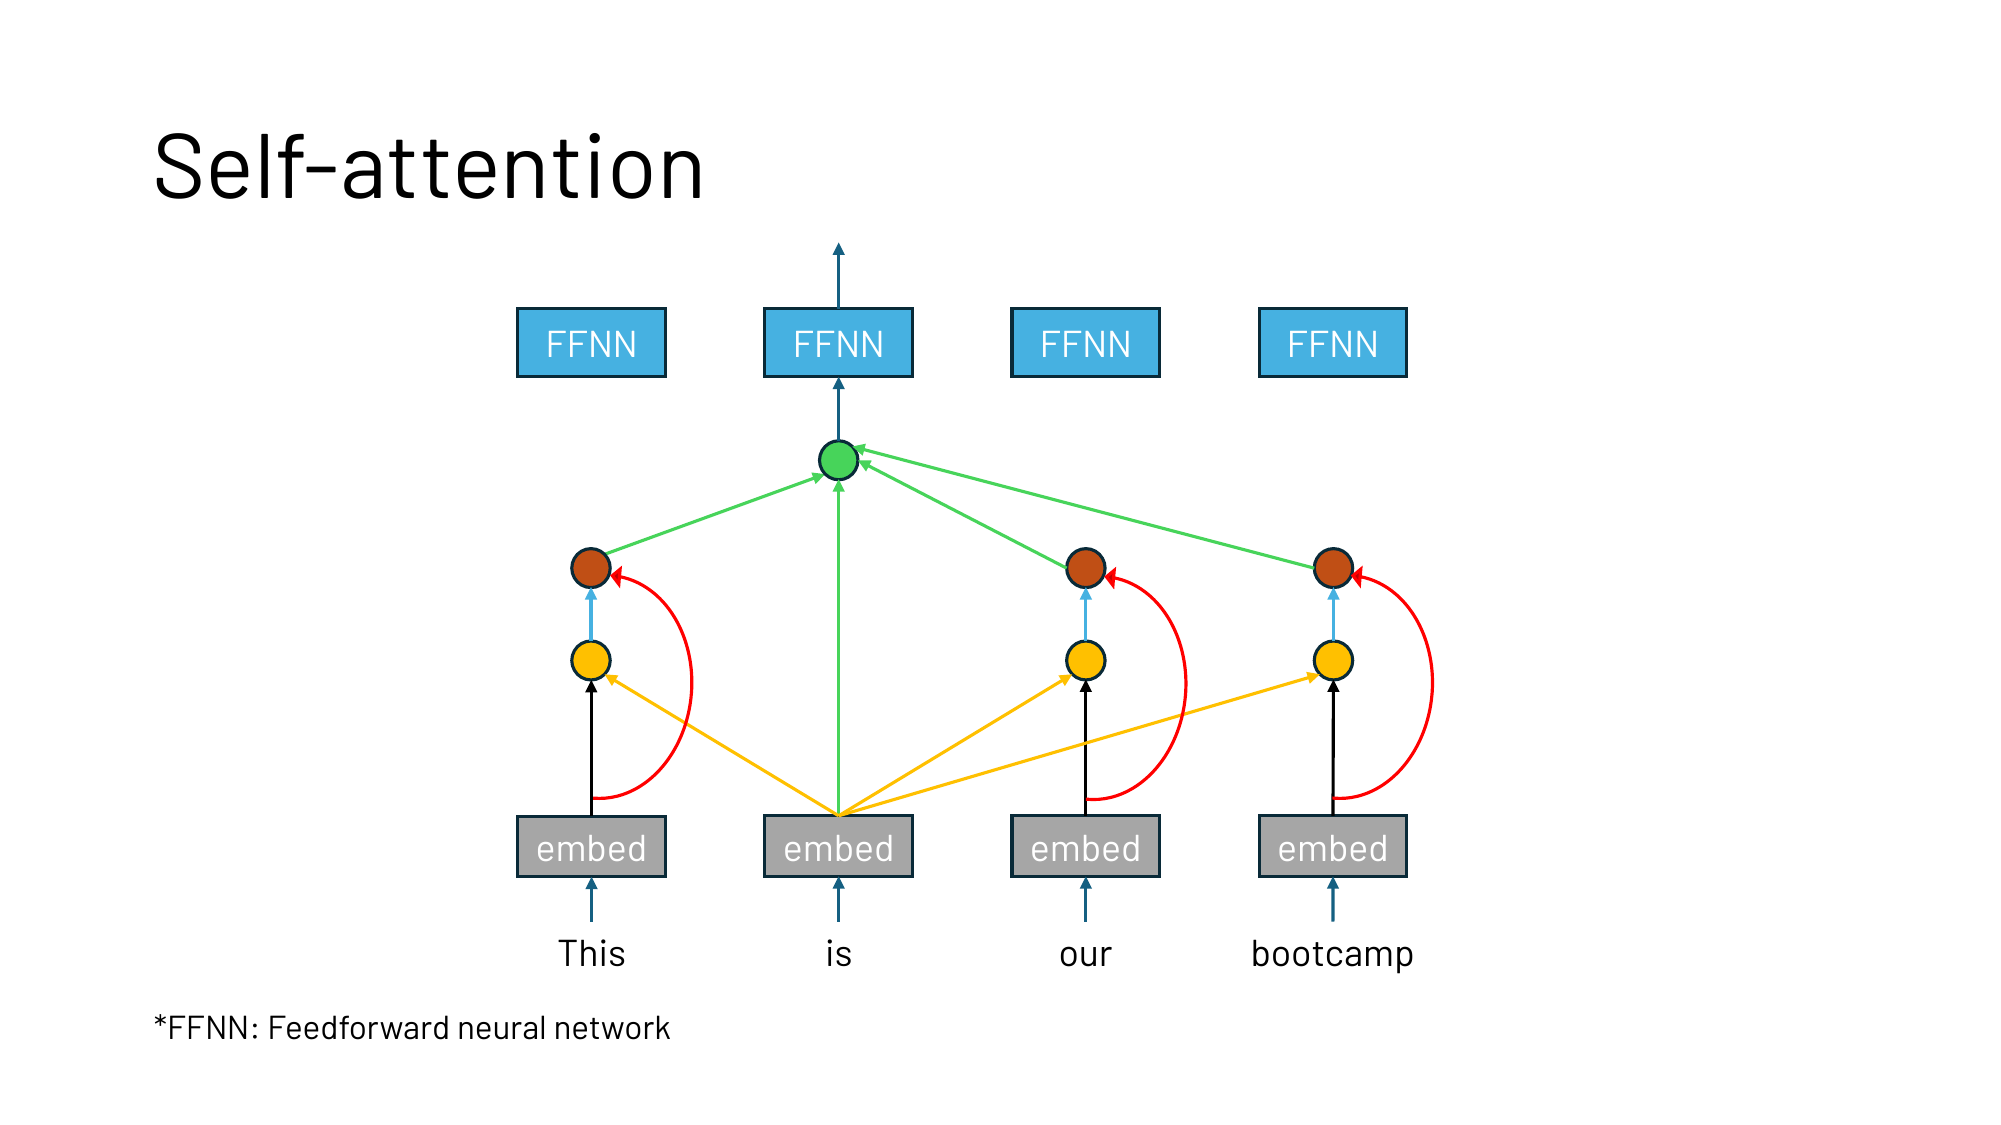

# Self-attention
FFNN
FFNN
FFNN
FFNN

embed
embed
embed
embed
This
is
our
bootcamp
*FFNN: Feedforward neural network